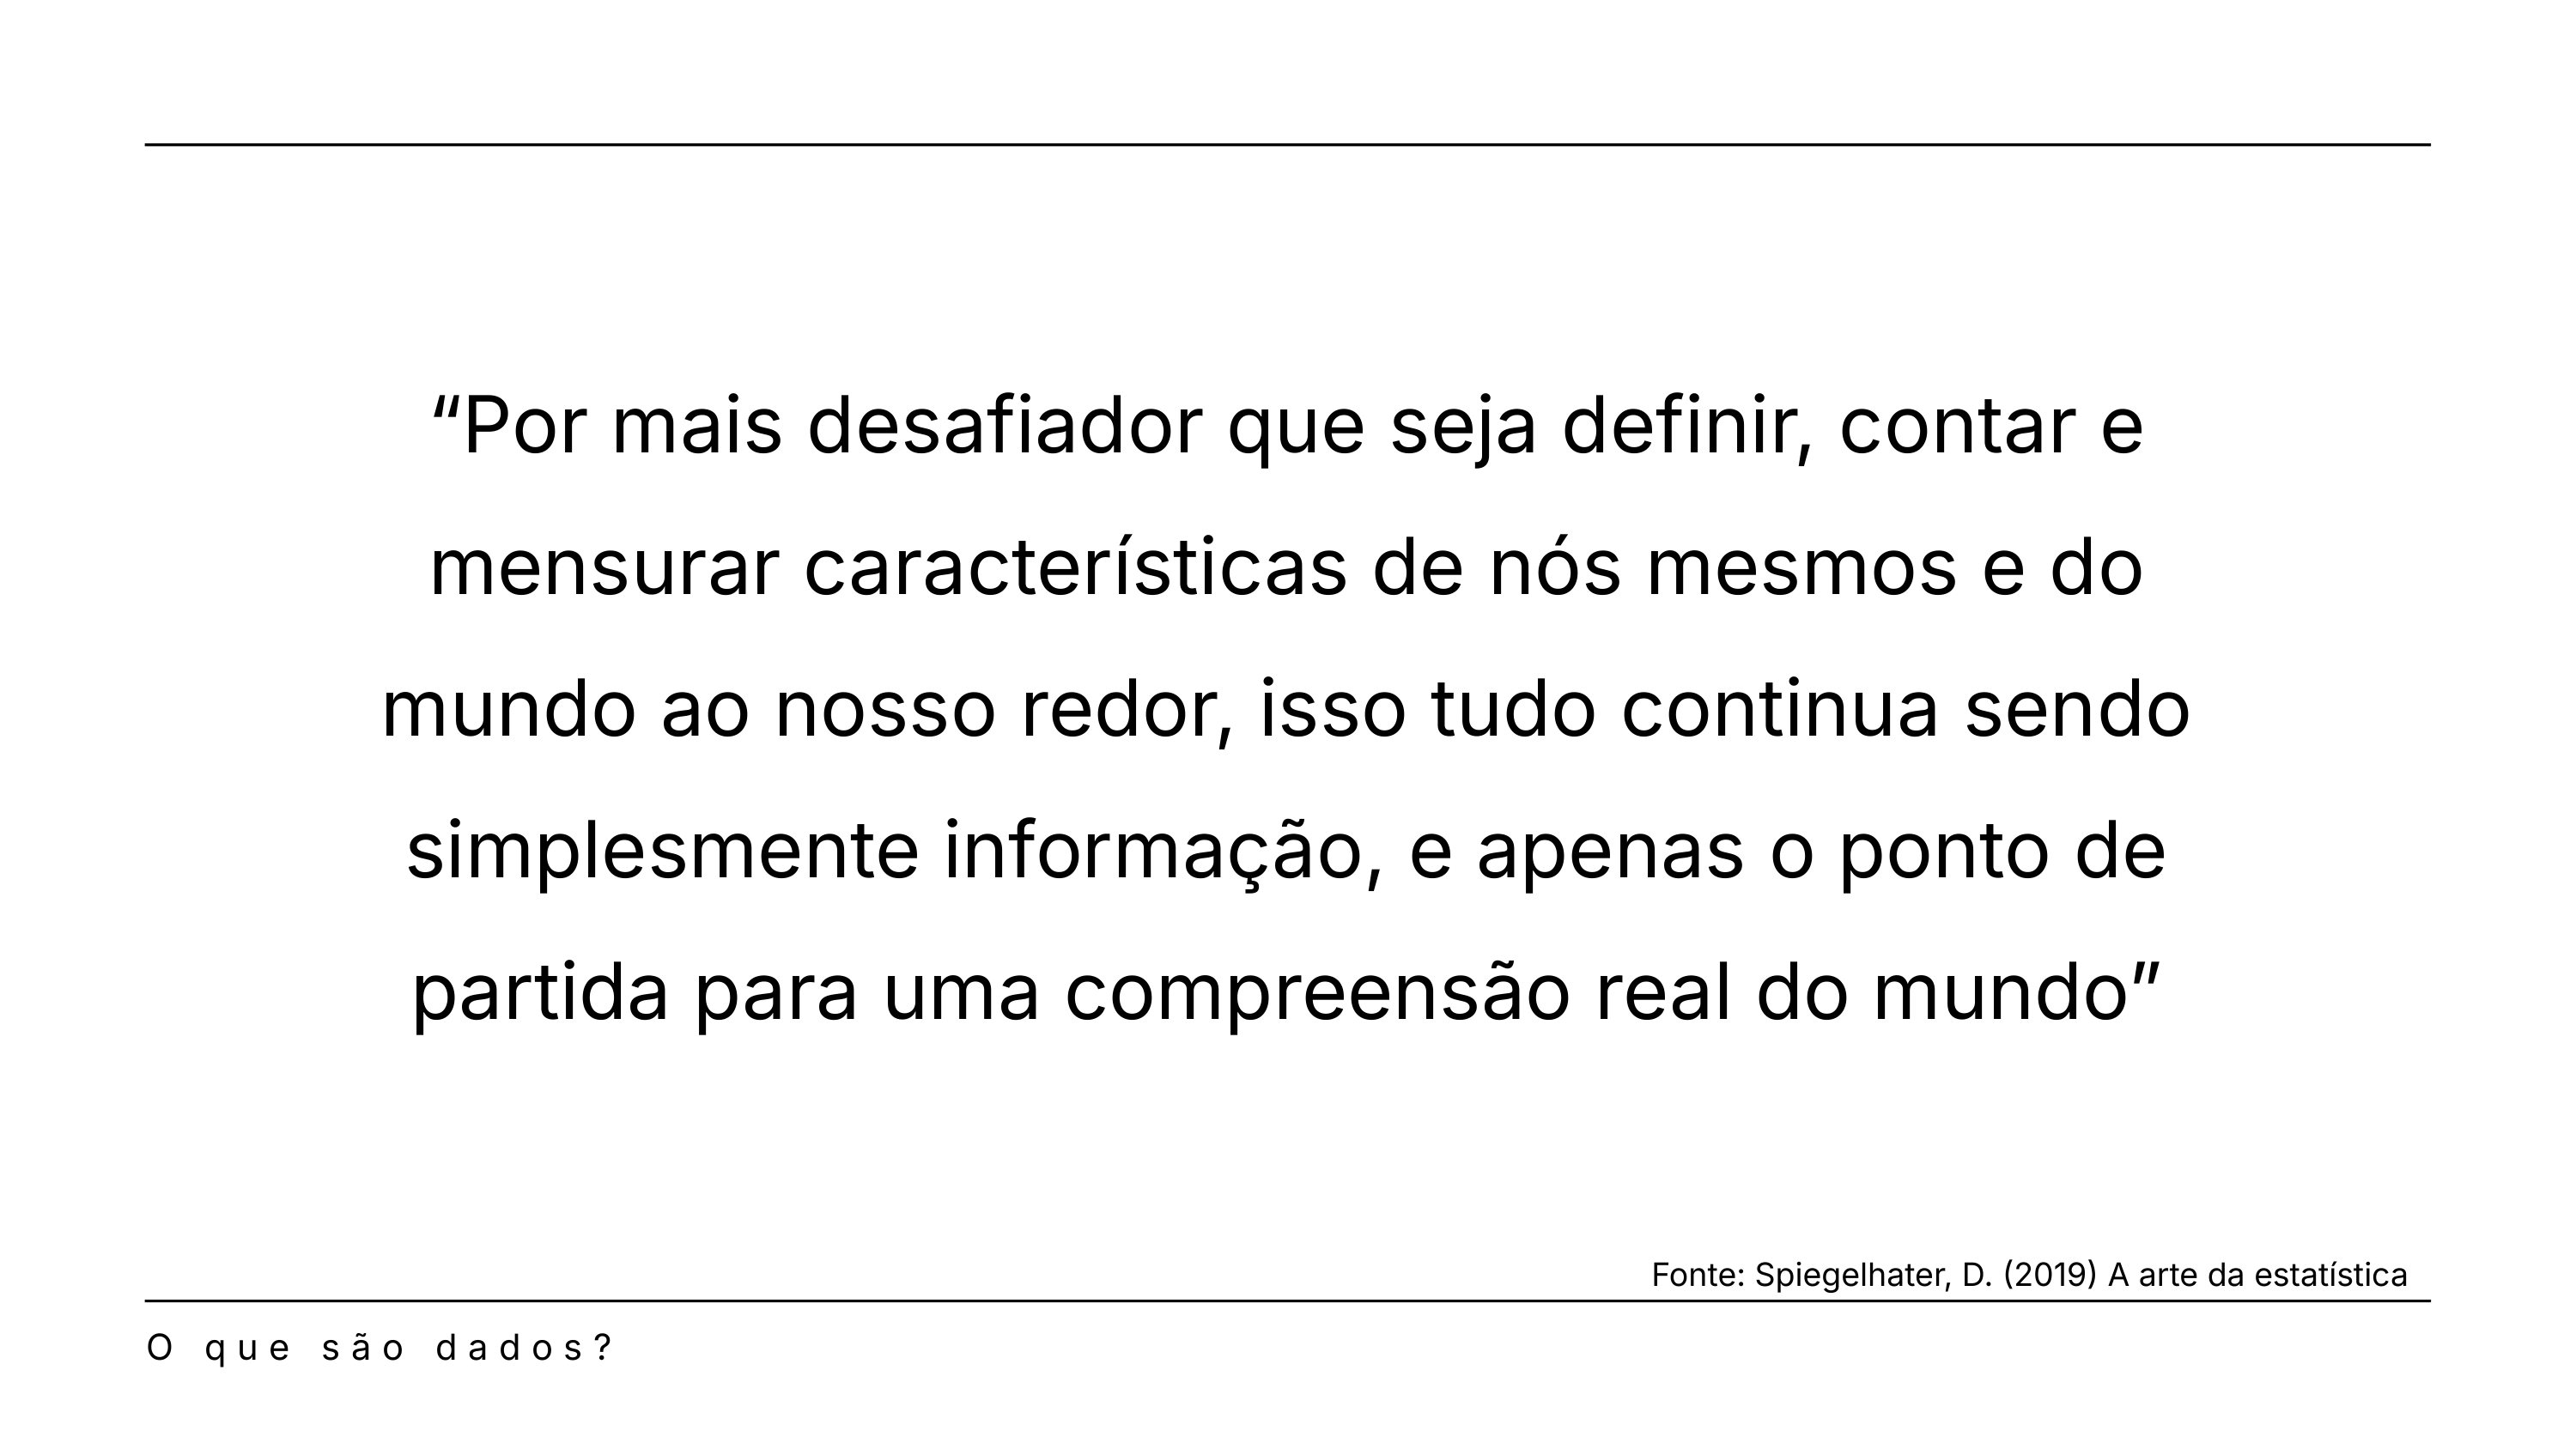

“Por mais desafiador que seja definir, contar e mensurar características de nós mesmos e do mundo ao nosso redor, isso tudo continua sendo simplesmente informação, e apenas o ponto de partida para uma compreensão real do mundo”
Fonte: Spiegelhater, D. (2019) A arte da estatística

O que são dados?